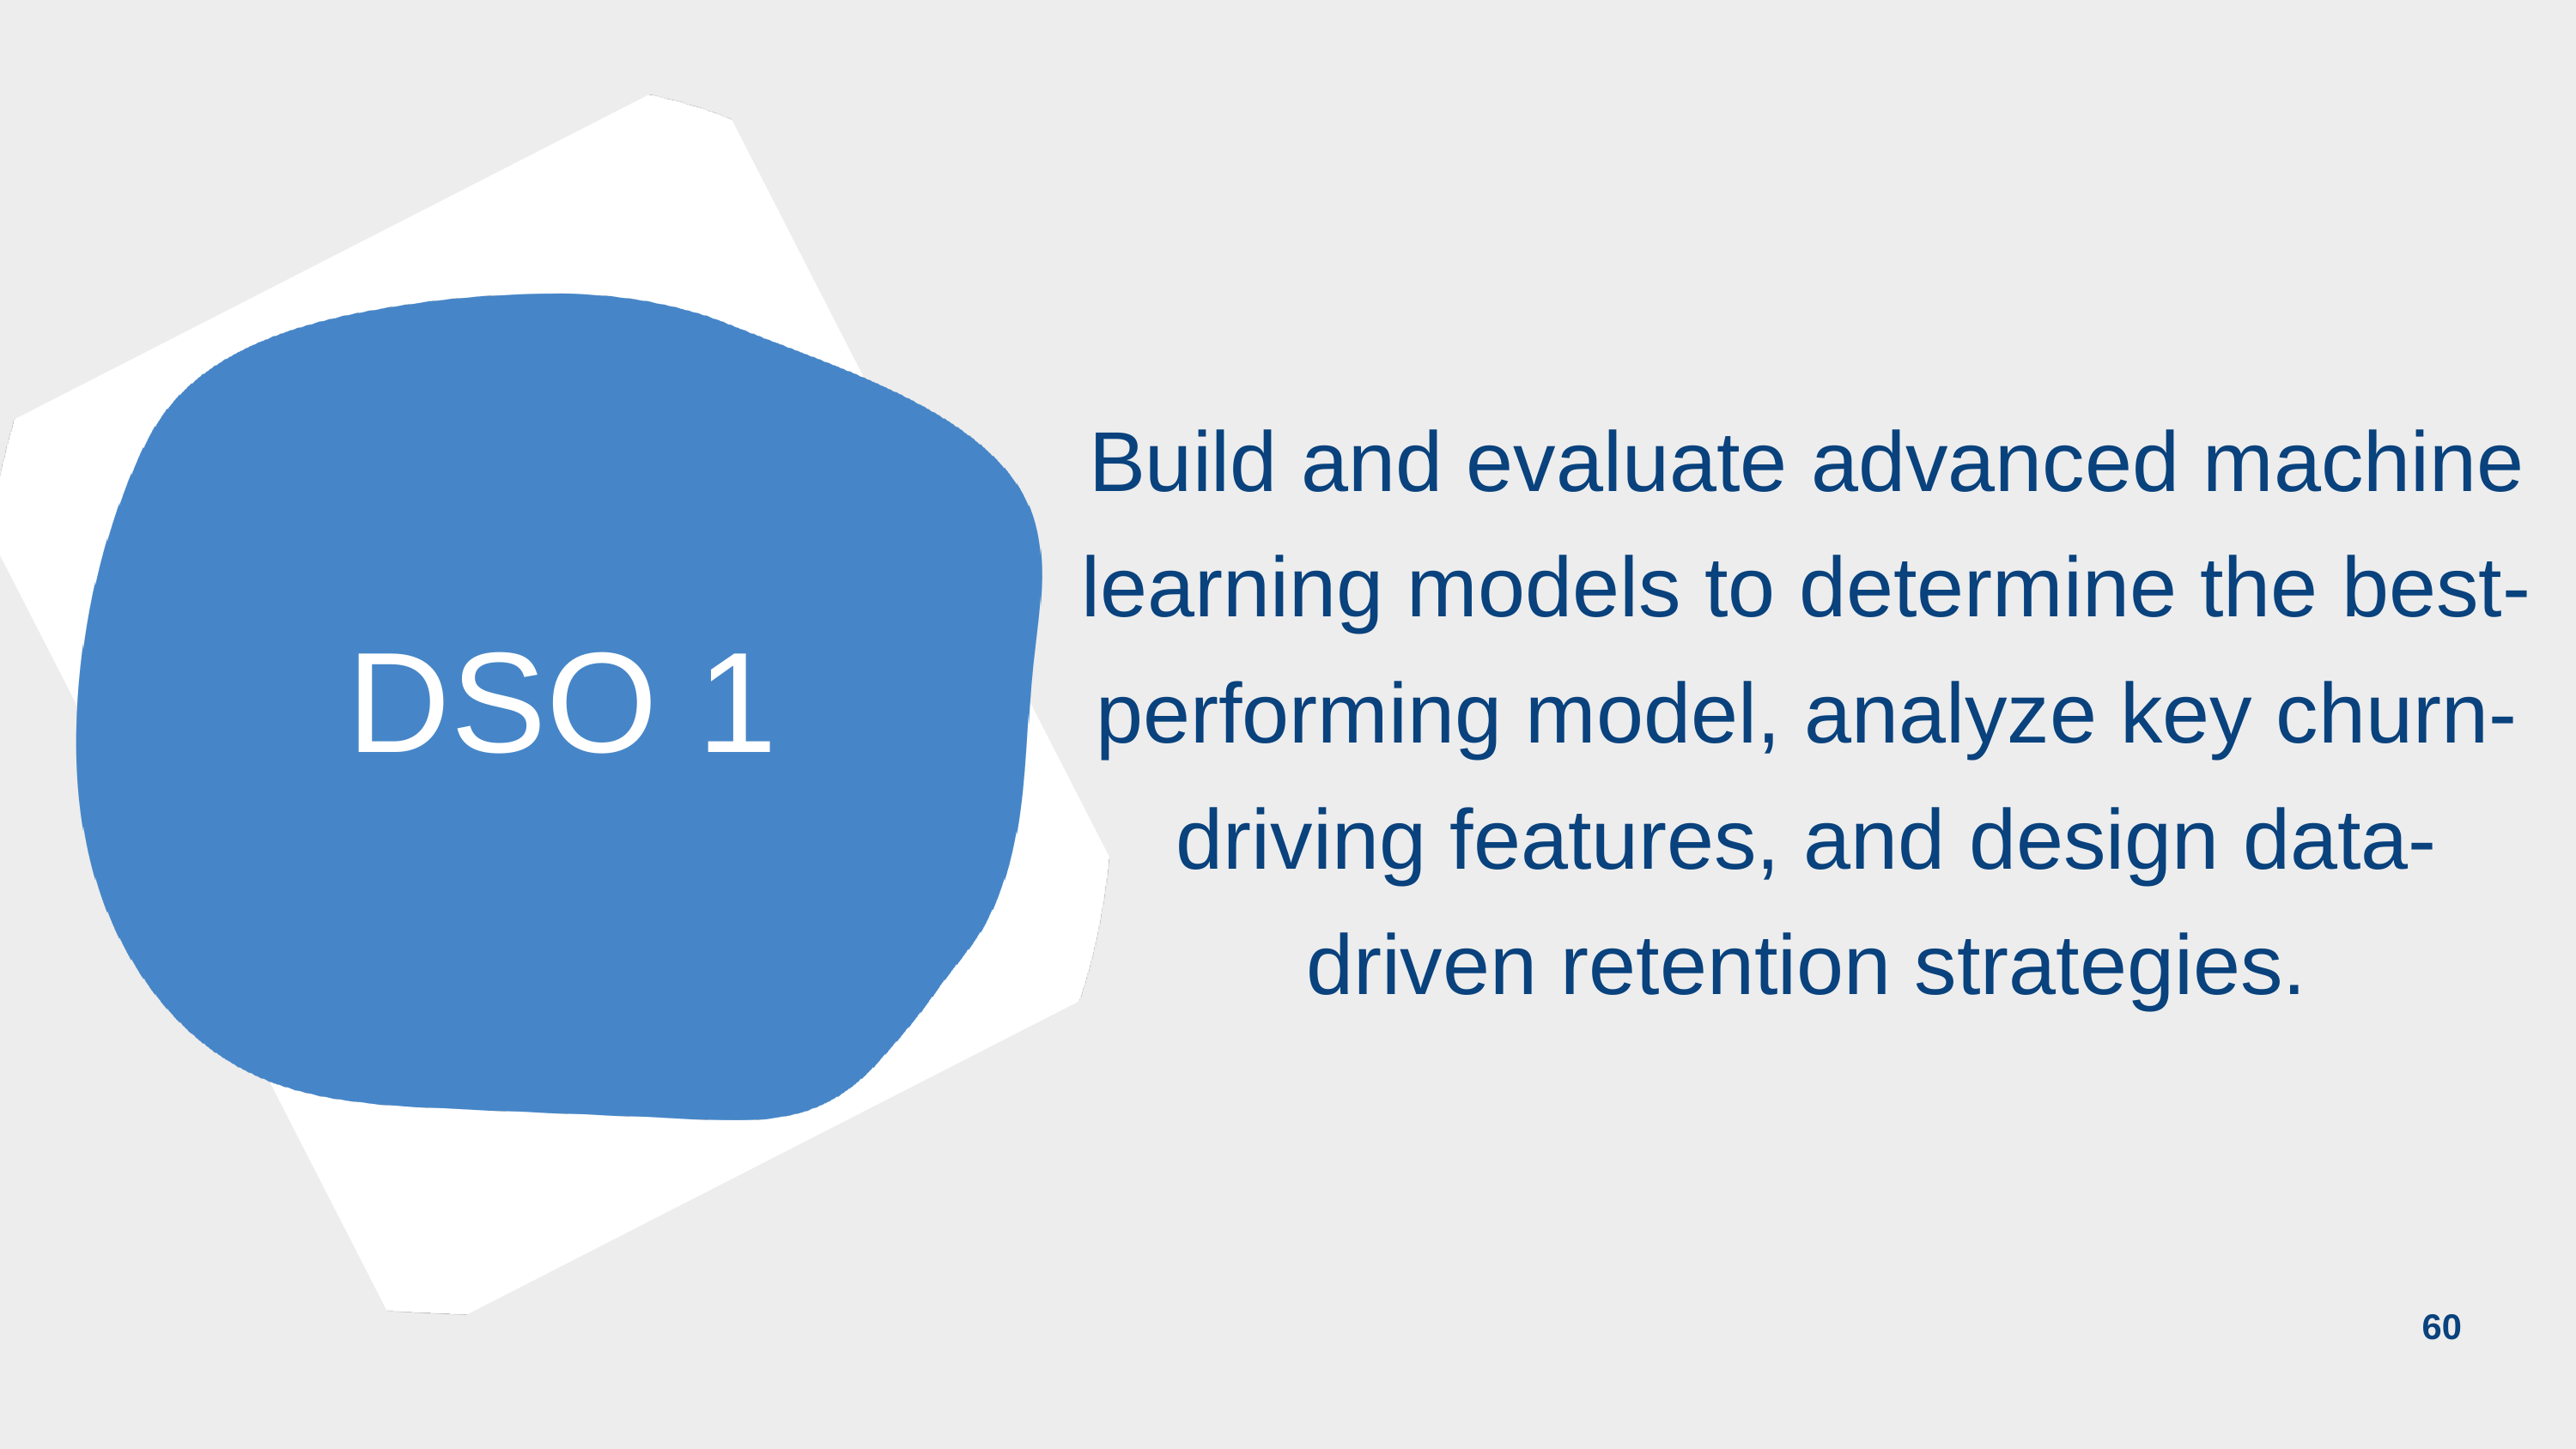

Build and evaluate advanced machine learning models to determine the best-performing model, analyze key churn-driving features, and design data-driven retention strategies.
DSO 1
60